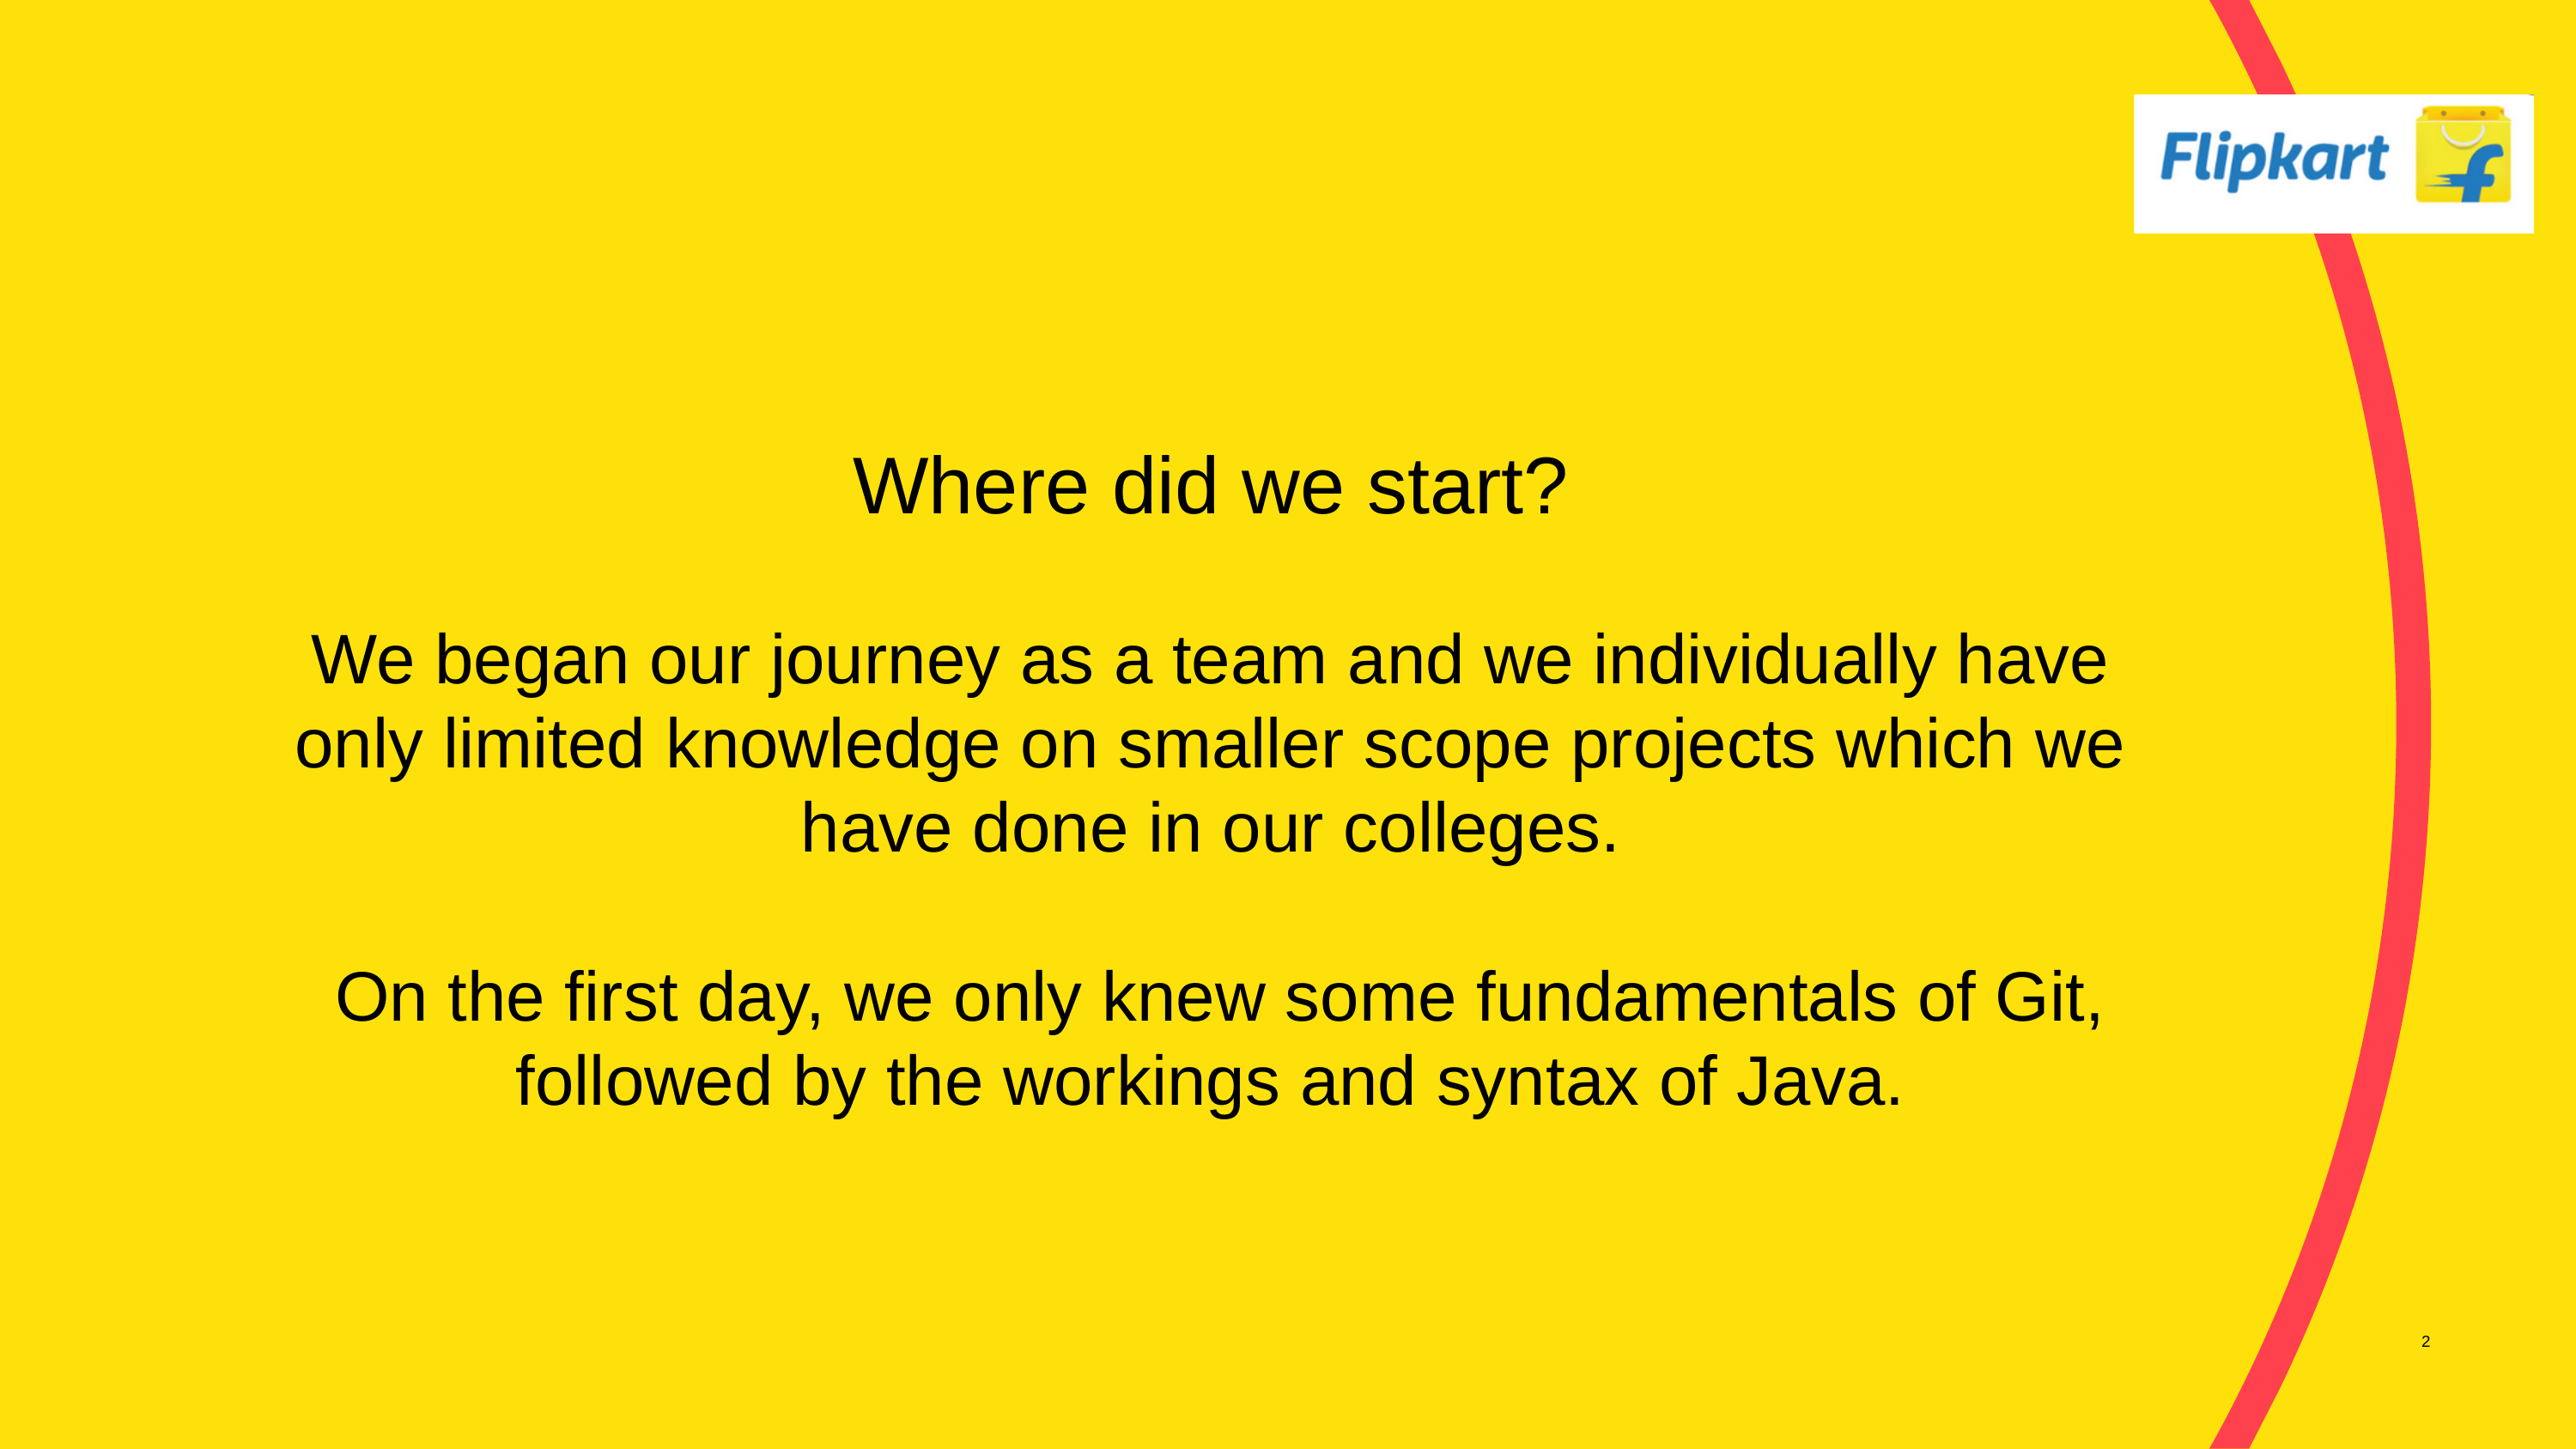

Where did we start?

We began our journey as a team and we individually have only limited knowledge on smaller scope projects which we have done in our colleges.

 On the first day, we only knew some fundamentals of Git, followed by the workings and syntax of Java.

2